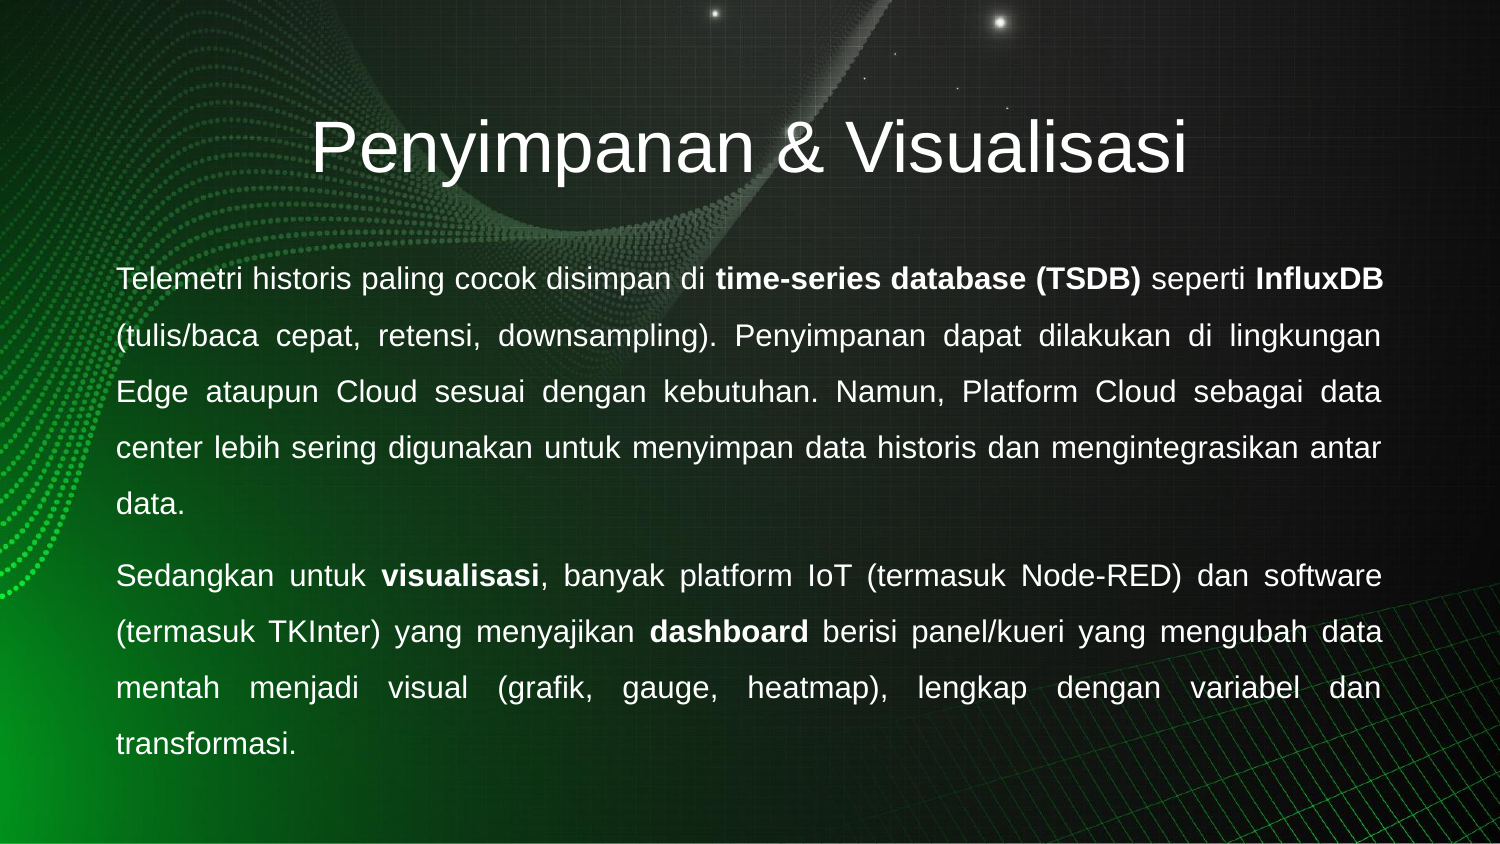

# Penyimpanan & Visualisasi
Telemetri historis paling cocok disimpan di time-series database (TSDB) seperti InfluxDB (tulis/baca cepat, retensi, downsampling). Penyimpanan dapat dilakukan di lingkungan Edge ataupun Cloud sesuai dengan kebutuhan. Namun, Platform Cloud sebagai data center lebih sering digunakan untuk menyimpan data historis dan mengintegrasikan antar data.
Sedangkan untuk visualisasi, banyak platform IoT (termasuk Node-RED) dan software (termasuk TKInter) yang menyajikan dashboard berisi panel/kueri yang mengubah data mentah menjadi visual (grafik, gauge, heatmap), lengkap dengan variabel dan transformasi.